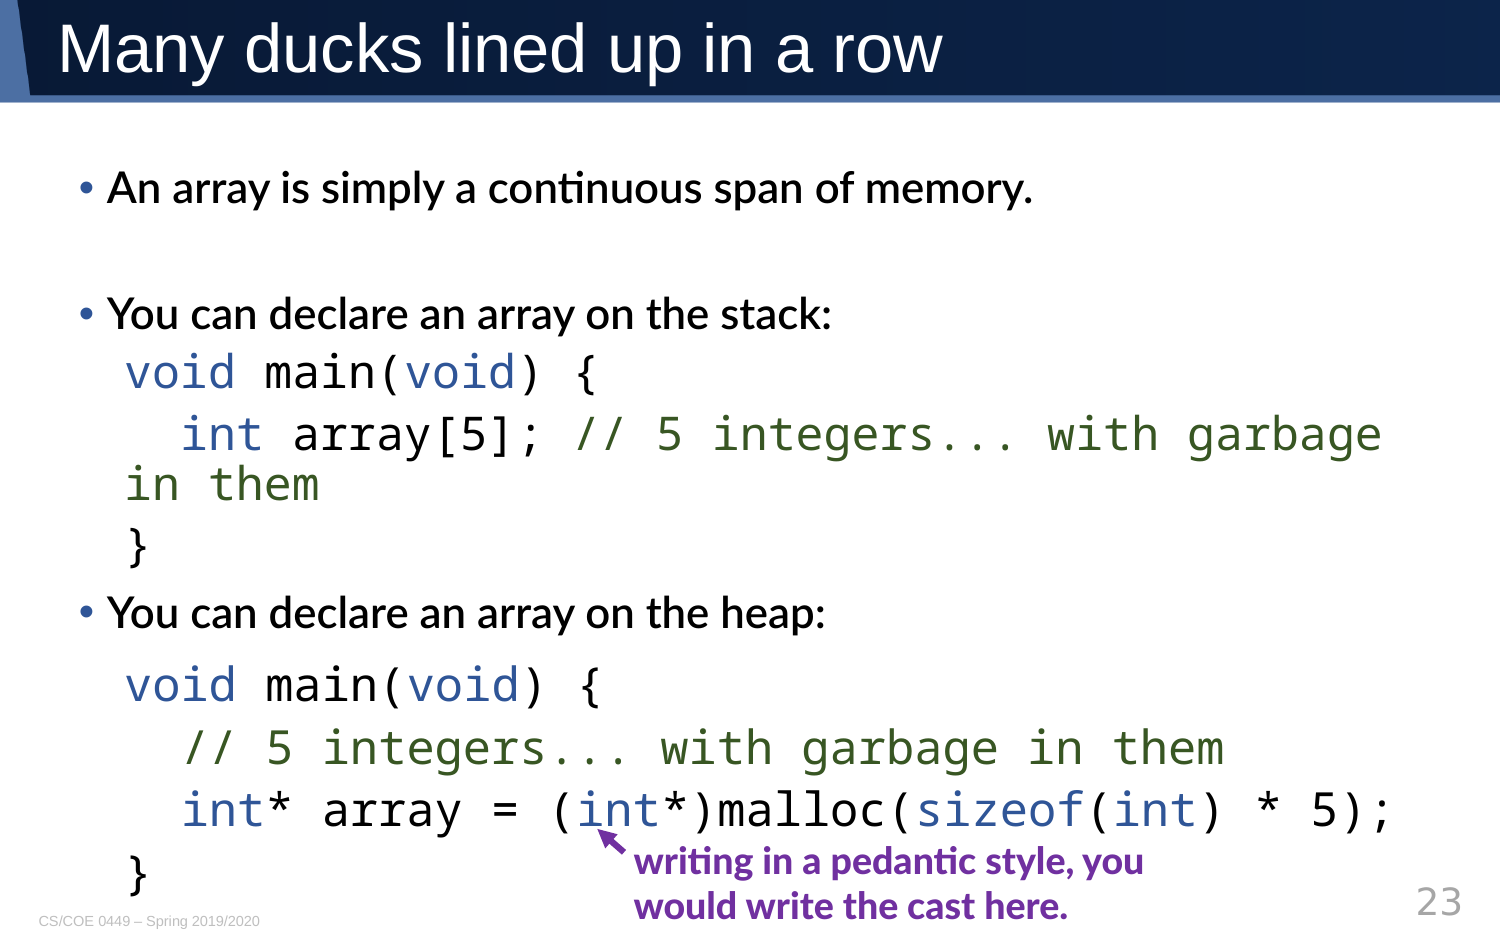

# Many ducks lined up in a row
An array is simply a continuous span of memory.

You can declare an array on the stack:

You can declare an array on the heap:
void main(void) {
  int array[5]; // 5 integers... with garbage in them
}

void main(void) {
  // 5 integers... with garbage in them
  int* array = (int*)malloc(sizeof(int) * 5);
}

writing in a pedantic style, you
would write the cast here.
23
CS/COE 0449 – Spring 2019/2020